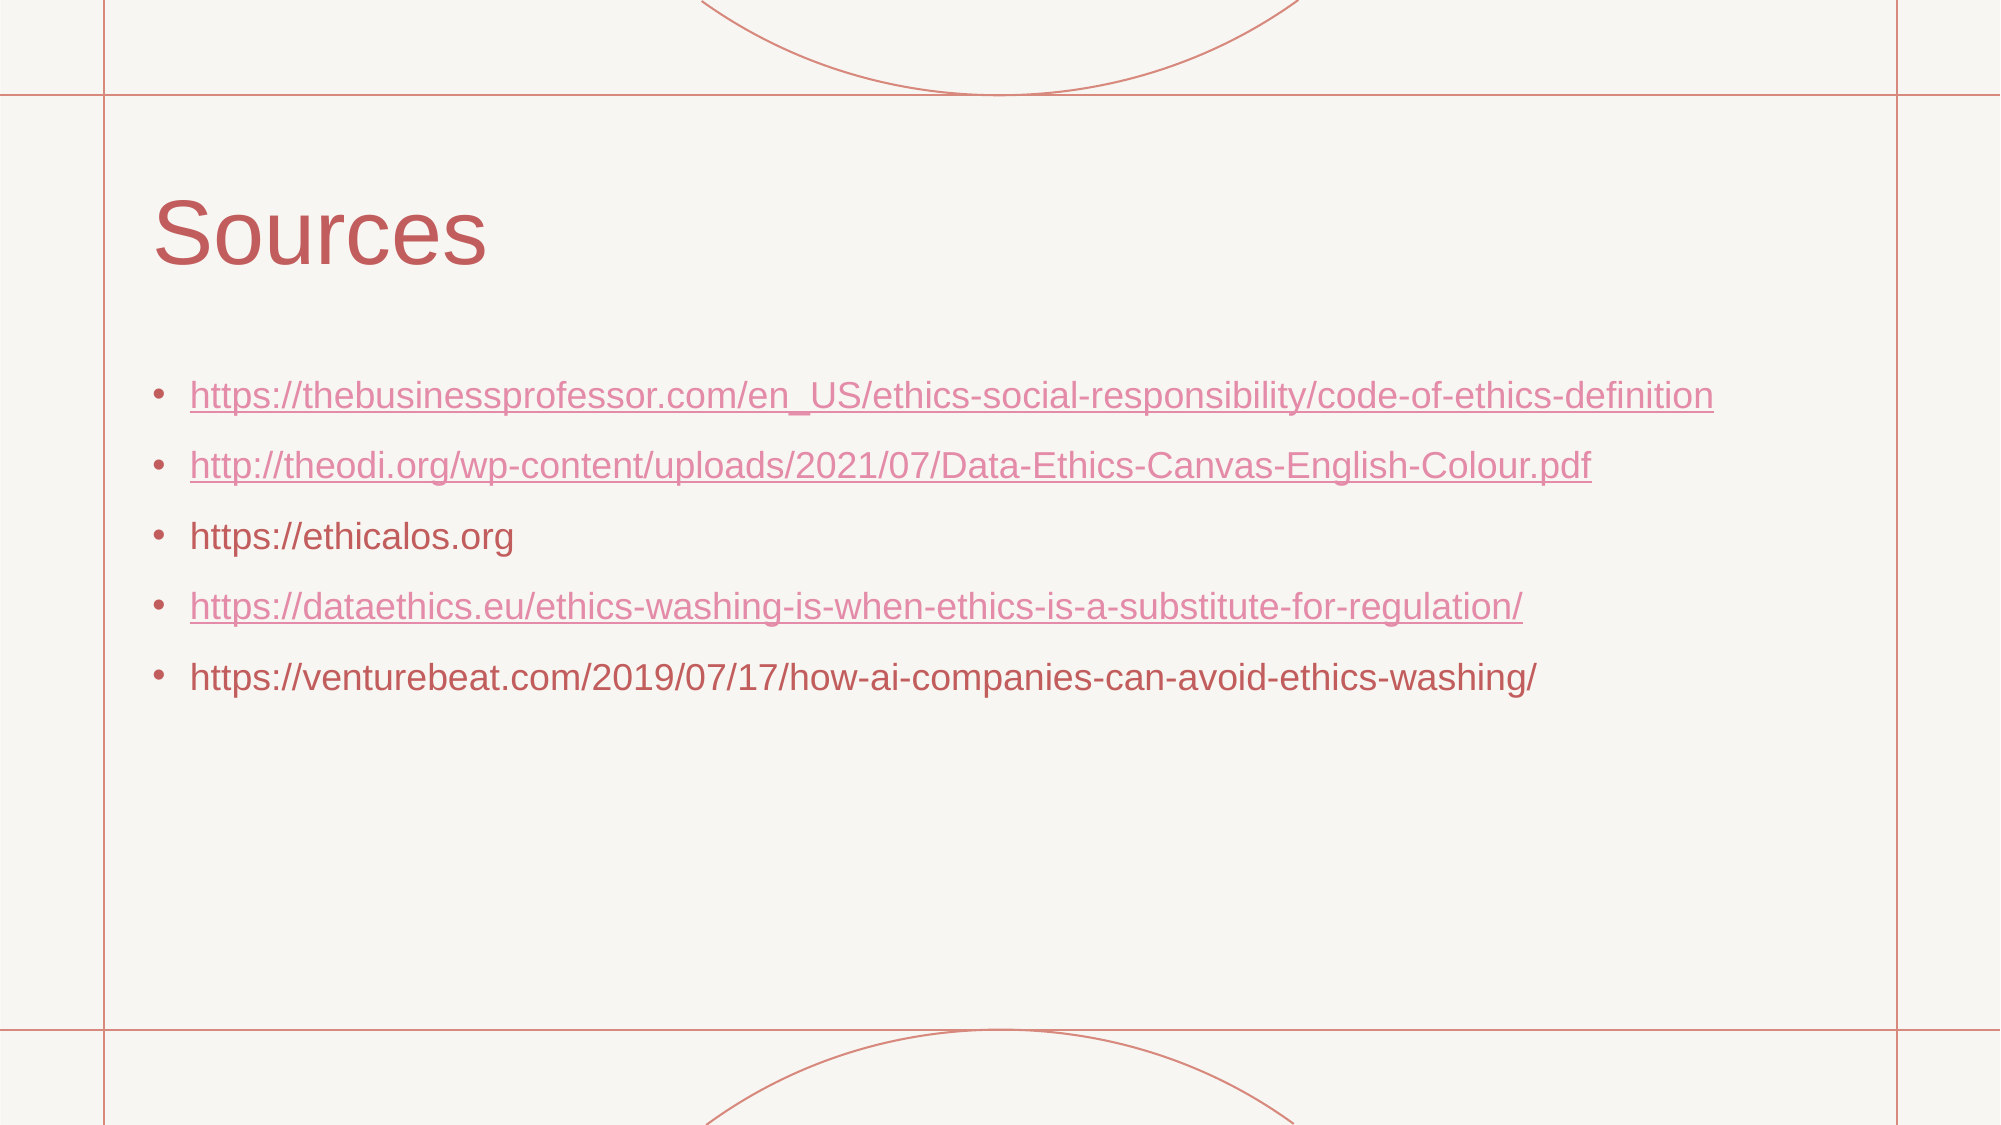

# Sources
https://thebusinessprofessor.com/en_US/ethics-social-responsibility/code-of-ethics-definition
http://theodi.org/wp-content/uploads/2021/07/Data-Ethics-Canvas-English-Colour.pdf
https://ethicalos.org
https://dataethics.eu/ethics-washing-is-when-ethics-is-a-substitute-for-regulation/
https://venturebeat.com/2019/07/17/how-ai-companies-can-avoid-ethics-washing/